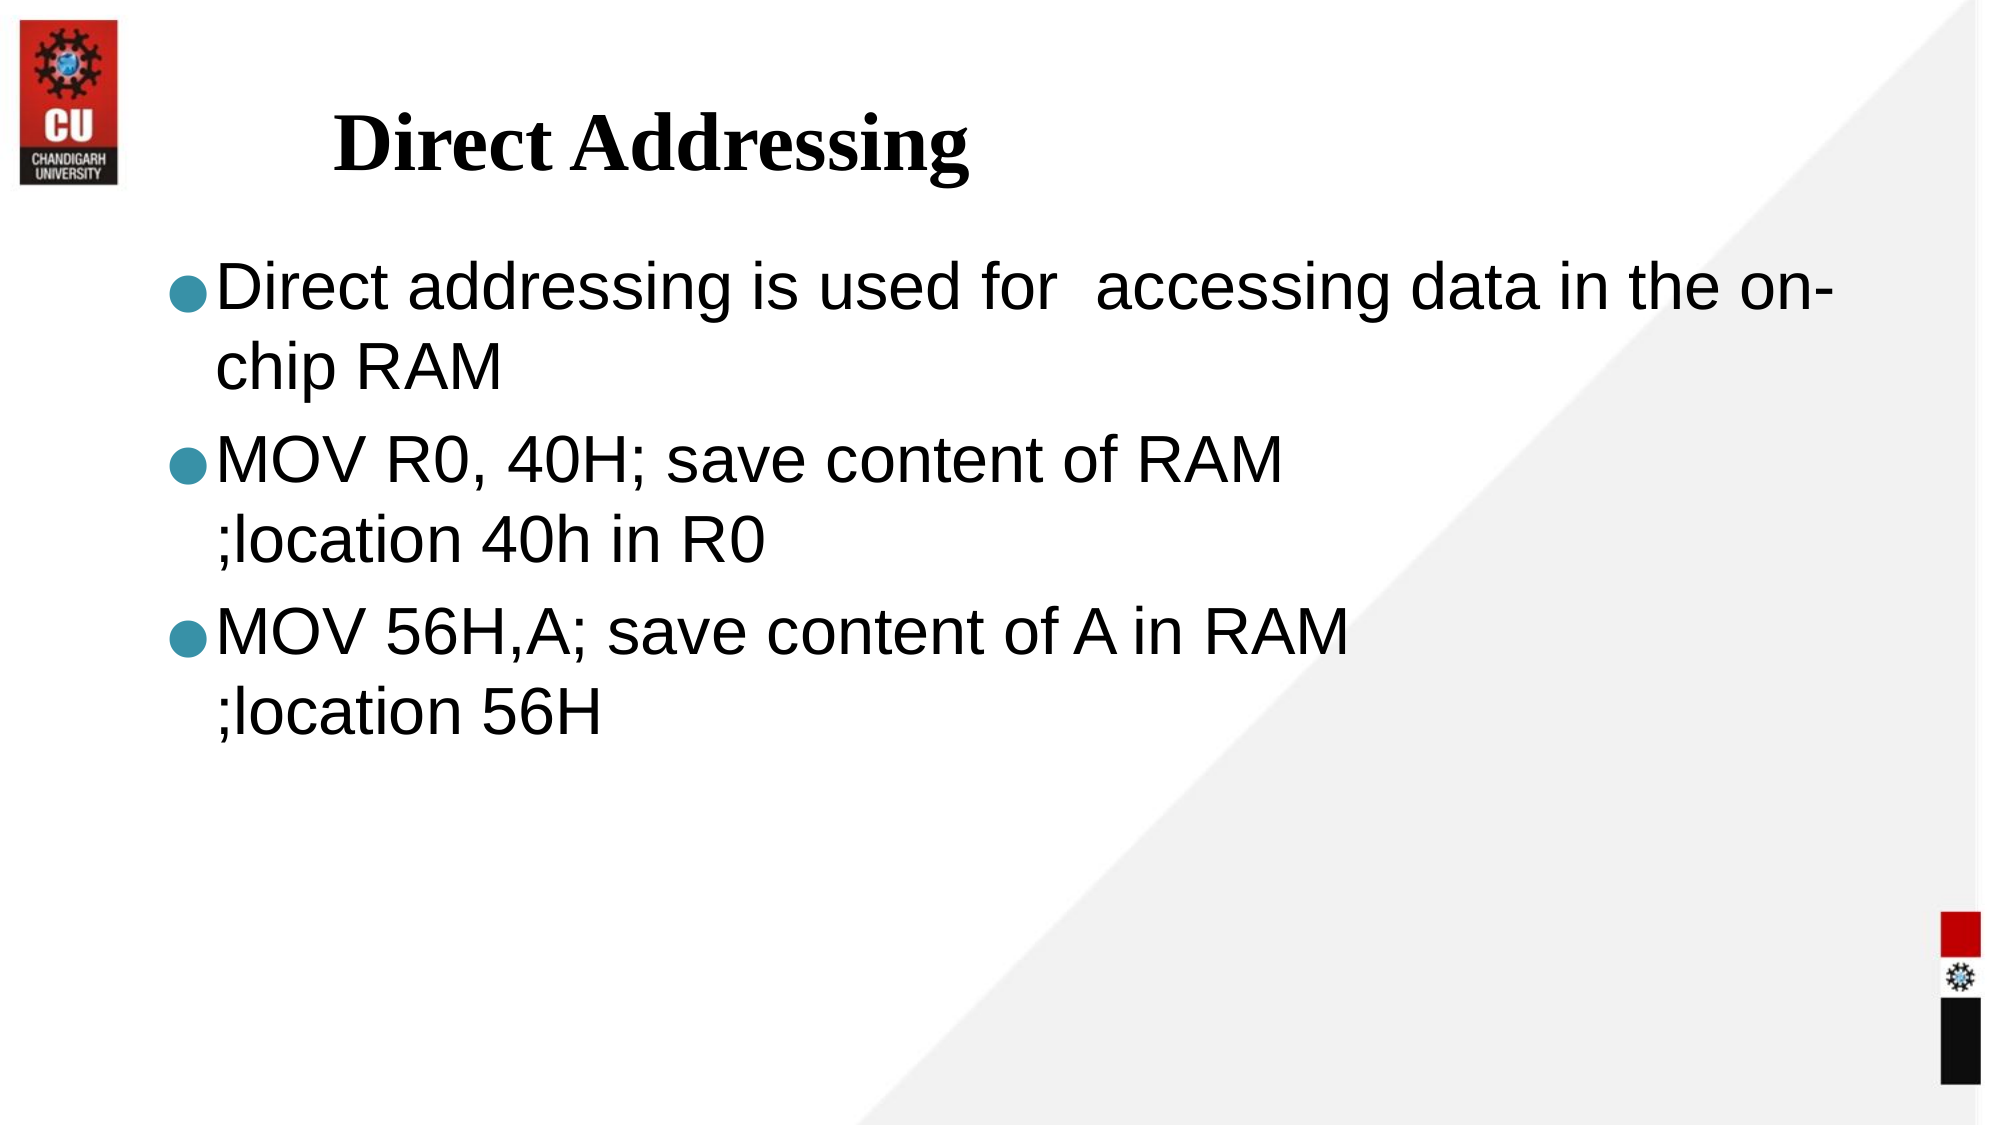

Direct Addressing
Direct addressing is used for  accessing data in the on-chip RAM
MOV R0, 40H; save content of RAM
;location 40h in R0
MOV 56H,A; save content of A in RAM
;location 56H